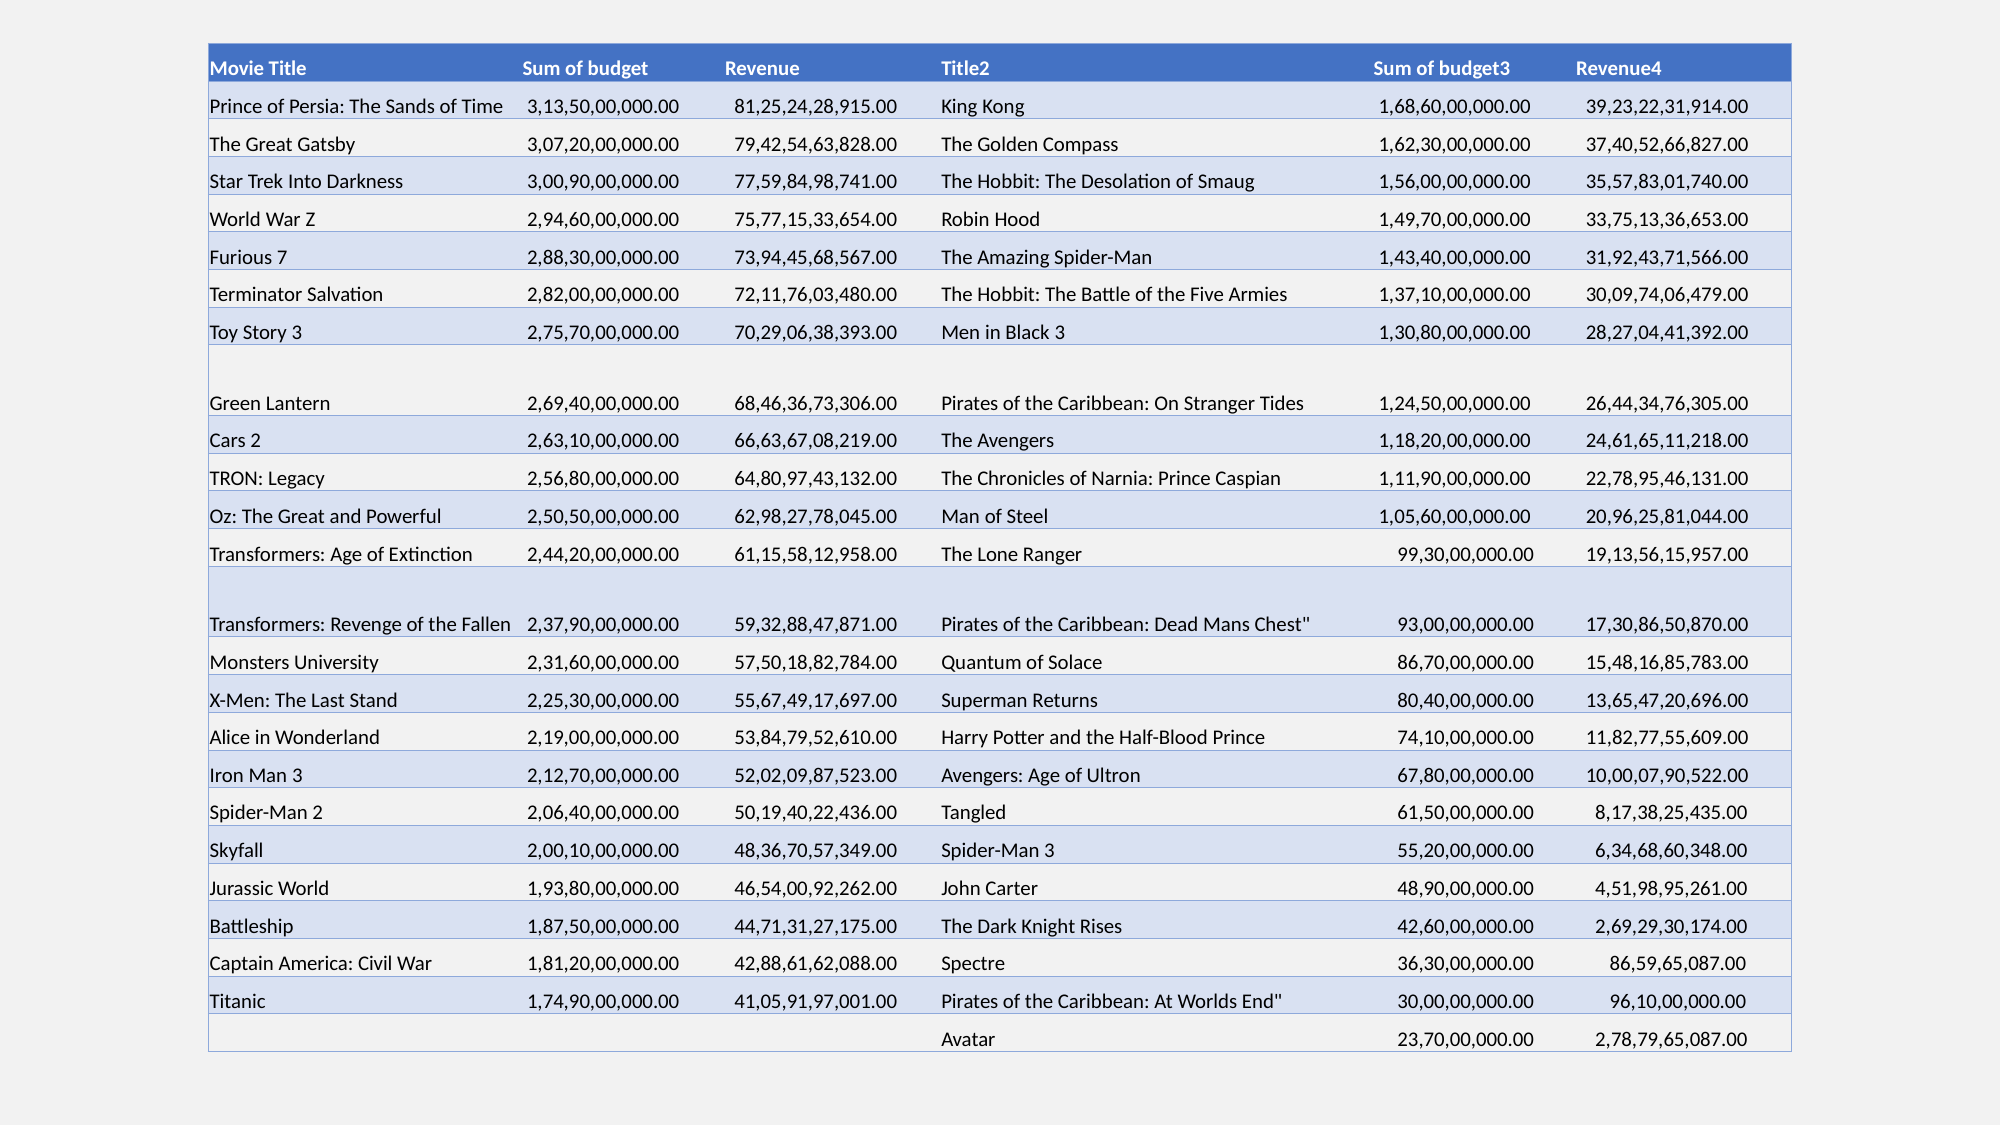

| Movie Title | Sum of budget | Revenue | Title2 | Sum of budget3 | Revenue4 |
| --- | --- | --- | --- | --- | --- |
| Prince of Persia: The Sands of Time | 3,13,50,00,000.00 | 81,25,24,28,915.00 | King Kong | 1,68,60,00,000.00 | 39,23,22,31,914.00 |
| The Great Gatsby | 3,07,20,00,000.00 | 79,42,54,63,828.00 | The Golden Compass | 1,62,30,00,000.00 | 37,40,52,66,827.00 |
| Star Trek Into Darkness | 3,00,90,00,000.00 | 77,59,84,98,741.00 | The Hobbit: The Desolation of Smaug | 1,56,00,00,000.00 | 35,57,83,01,740.00 |
| World War Z | 2,94,60,00,000.00 | 75,77,15,33,654.00 | Robin Hood | 1,49,70,00,000.00 | 33,75,13,36,653.00 |
| Furious 7 | 2,88,30,00,000.00 | 73,94,45,68,567.00 | The Amazing Spider-Man | 1,43,40,00,000.00 | 31,92,43,71,566.00 |
| Terminator Salvation | 2,82,00,00,000.00 | 72,11,76,03,480.00 | The Hobbit: The Battle of the Five Armies | 1,37,10,00,000.00 | 30,09,74,06,479.00 |
| Toy Story 3 | 2,75,70,00,000.00 | 70,29,06,38,393.00 | Men in Black 3 | 1,30,80,00,000.00 | 28,27,04,41,392.00 |
| Green Lantern | 2,69,40,00,000.00 | 68,46,36,73,306.00 | Pirates of the Caribbean: On Stranger Tides | 1,24,50,00,000.00 | 26,44,34,76,305.00 |
| Cars 2 | 2,63,10,00,000.00 | 66,63,67,08,219.00 | The Avengers | 1,18,20,00,000.00 | 24,61,65,11,218.00 |
| TRON: Legacy | 2,56,80,00,000.00 | 64,80,97,43,132.00 | The Chronicles of Narnia: Prince Caspian | 1,11,90,00,000.00 | 22,78,95,46,131.00 |
| Oz: The Great and Powerful | 2,50,50,00,000.00 | 62,98,27,78,045.00 | Man of Steel | 1,05,60,00,000.00 | 20,96,25,81,044.00 |
| Transformers: Age of Extinction | 2,44,20,00,000.00 | 61,15,58,12,958.00 | The Lone Ranger | 99,30,00,000.00 | 19,13,56,15,957.00 |
| Transformers: Revenge of the Fallen | 2,37,90,00,000.00 | 59,32,88,47,871.00 | Pirates of the Caribbean: Dead Mans Chest" | 93,00,00,000.00 | 17,30,86,50,870.00 |
| Monsters University | 2,31,60,00,000.00 | 57,50,18,82,784.00 | Quantum of Solace | 86,70,00,000.00 | 15,48,16,85,783.00 |
| X-Men: The Last Stand | 2,25,30,00,000.00 | 55,67,49,17,697.00 | Superman Returns | 80,40,00,000.00 | 13,65,47,20,696.00 |
| Alice in Wonderland | 2,19,00,00,000.00 | 53,84,79,52,610.00 | Harry Potter and the Half-Blood Prince | 74,10,00,000.00 | 11,82,77,55,609.00 |
| Iron Man 3 | 2,12,70,00,000.00 | 52,02,09,87,523.00 | Avengers: Age of Ultron | 67,80,00,000.00 | 10,00,07,90,522.00 |
| Spider-Man 2 | 2,06,40,00,000.00 | 50,19,40,22,436.00 | Tangled | 61,50,00,000.00 | 8,17,38,25,435.00 |
| Skyfall | 2,00,10,00,000.00 | 48,36,70,57,349.00 | Spider-Man 3 | 55,20,00,000.00 | 6,34,68,60,348.00 |
| Jurassic World | 1,93,80,00,000.00 | 46,54,00,92,262.00 | John Carter | 48,90,00,000.00 | 4,51,98,95,261.00 |
| Battleship | 1,87,50,00,000.00 | 44,71,31,27,175.00 | The Dark Knight Rises | 42,60,00,000.00 | 2,69,29,30,174.00 |
| Captain America: Civil War | 1,81,20,00,000.00 | 42,88,61,62,088.00 | Spectre | 36,30,00,000.00 | 86,59,65,087.00 |
| Titanic | 1,74,90,00,000.00 | 41,05,91,97,001.00 | Pirates of the Caribbean: At Worlds End" | 30,00,00,000.00 | 96,10,00,000.00 |
|  |  |  | Avatar | 23,70,00,000.00 | 2,78,79,65,087.00 |